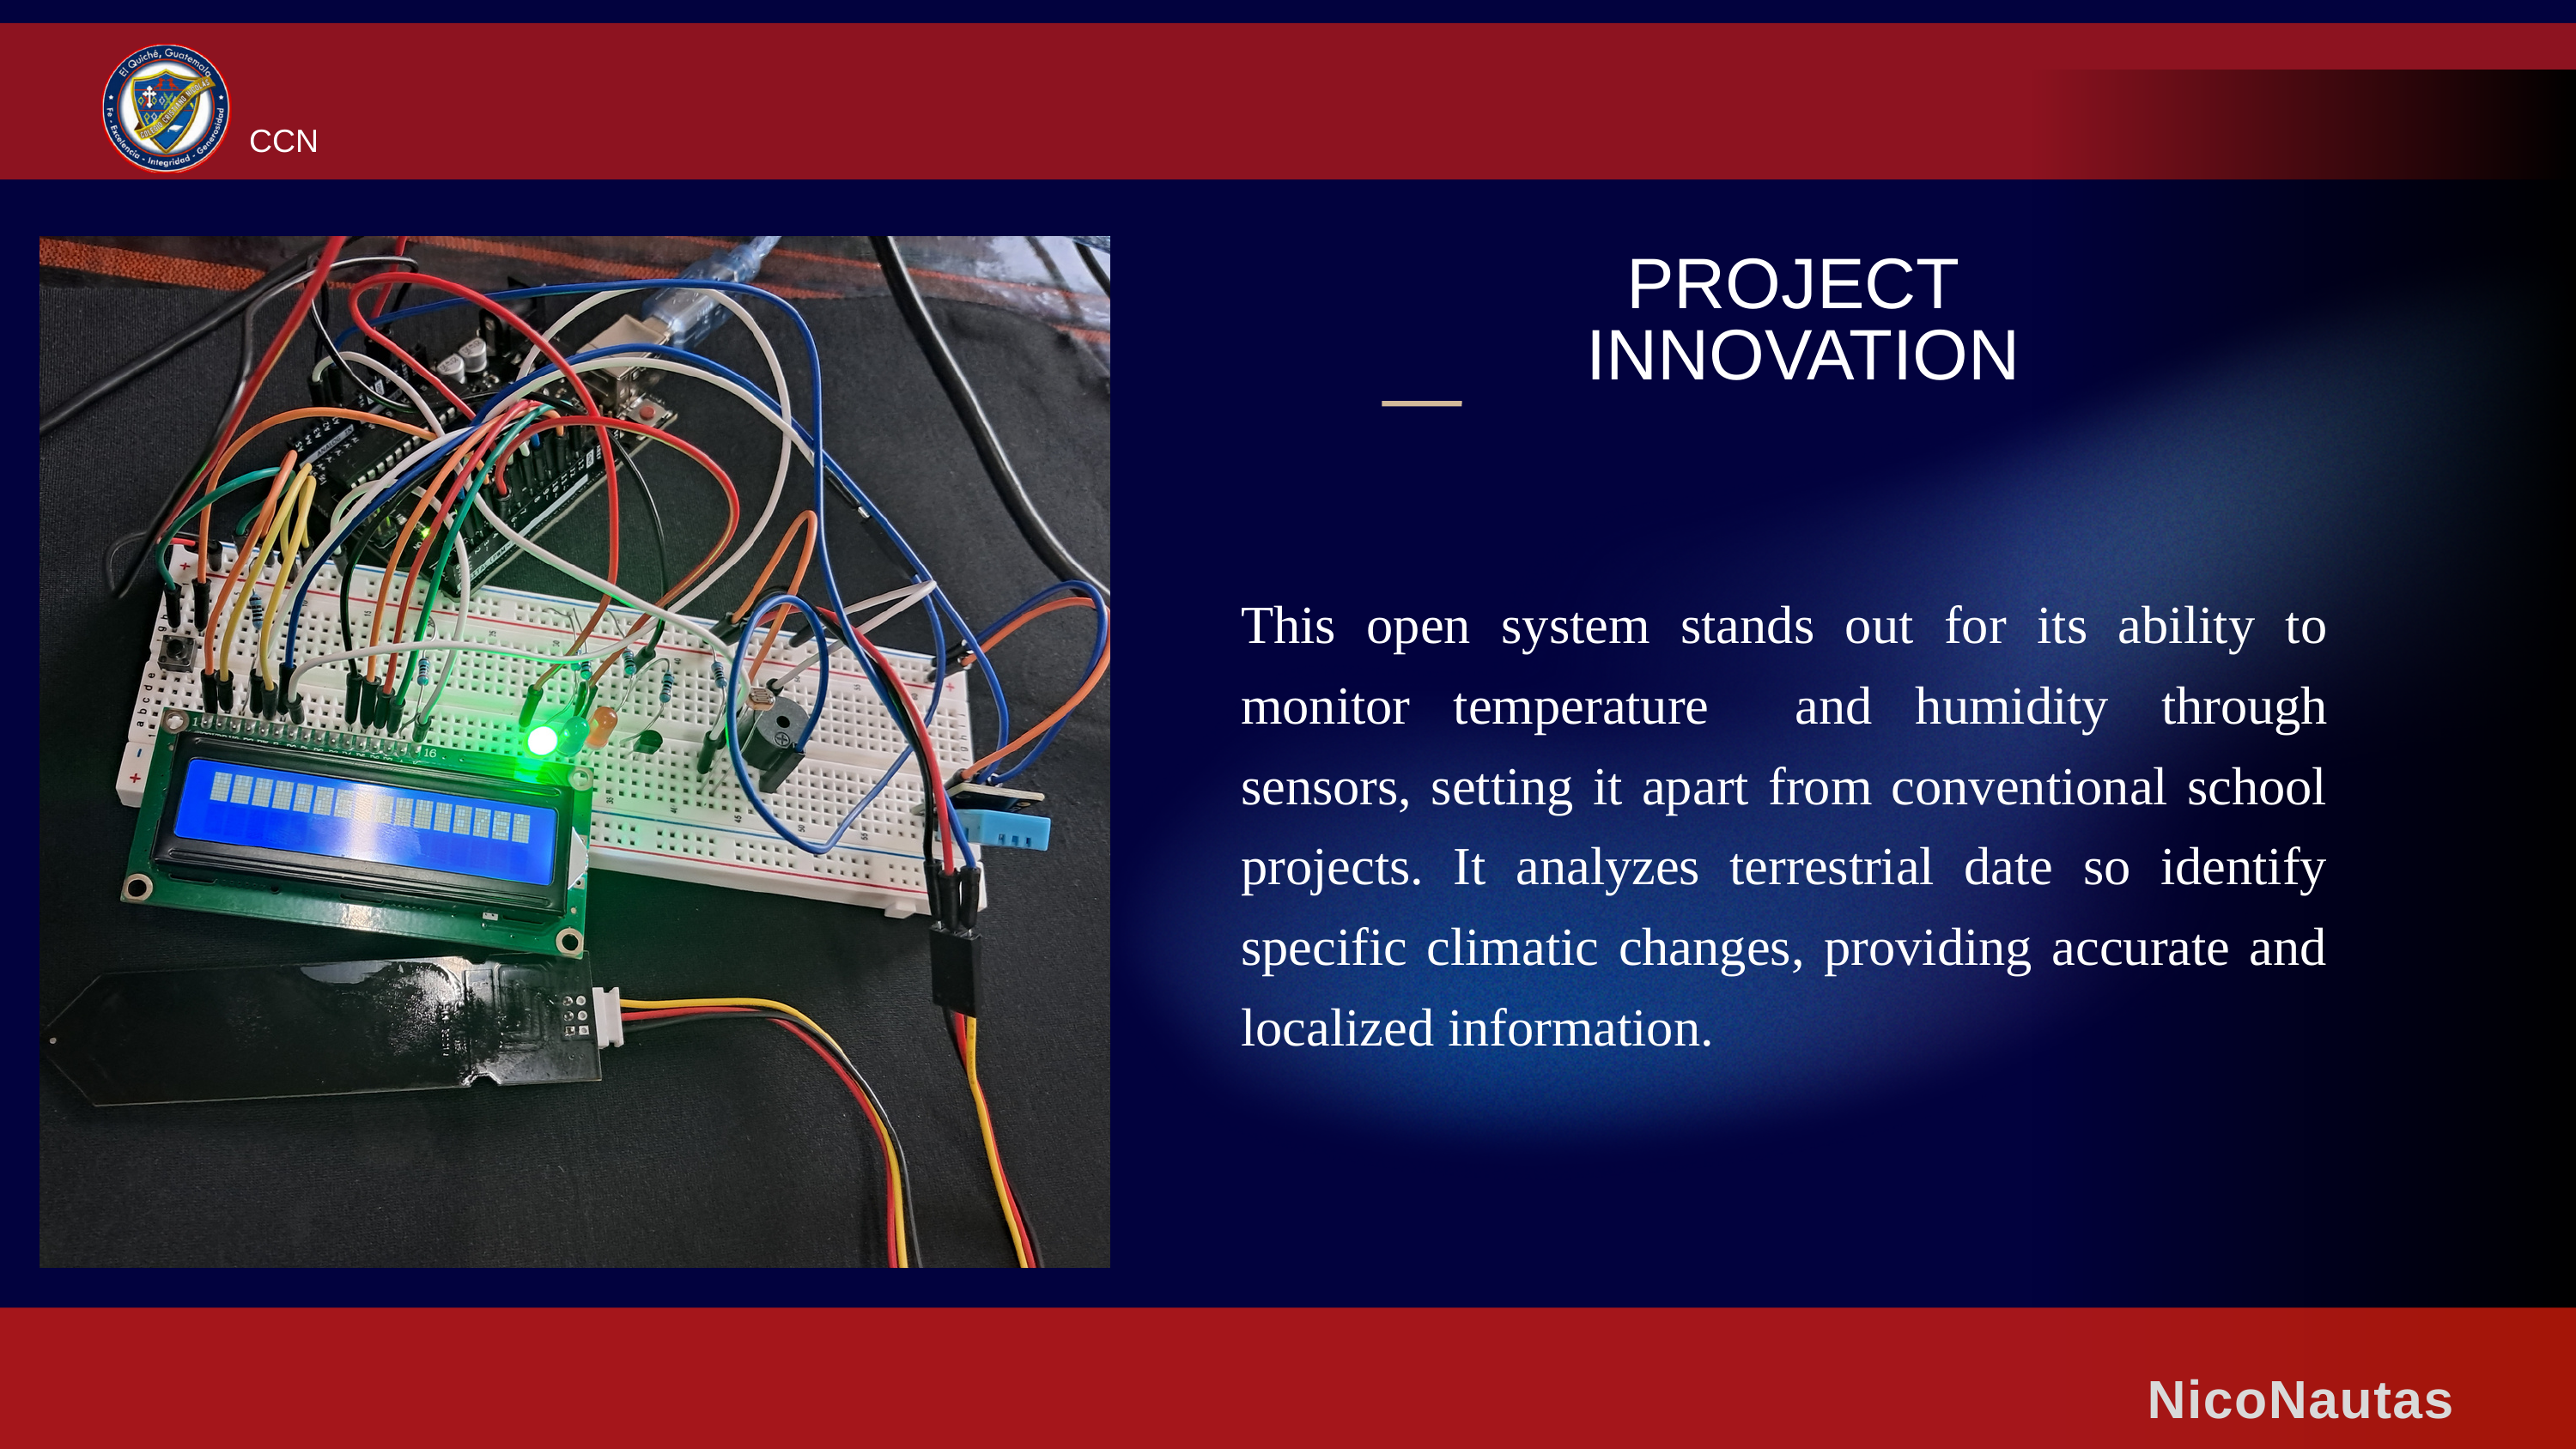

CCN

PROJECT
 INNOVATION

This open system stands out for its ability to monitor temperature  and humidity 	through sensors, setting it apart from conventional school projects. It analyzes terrestrial date so identify specific climatic changes, providing accurate and localized information.

NicoNautas